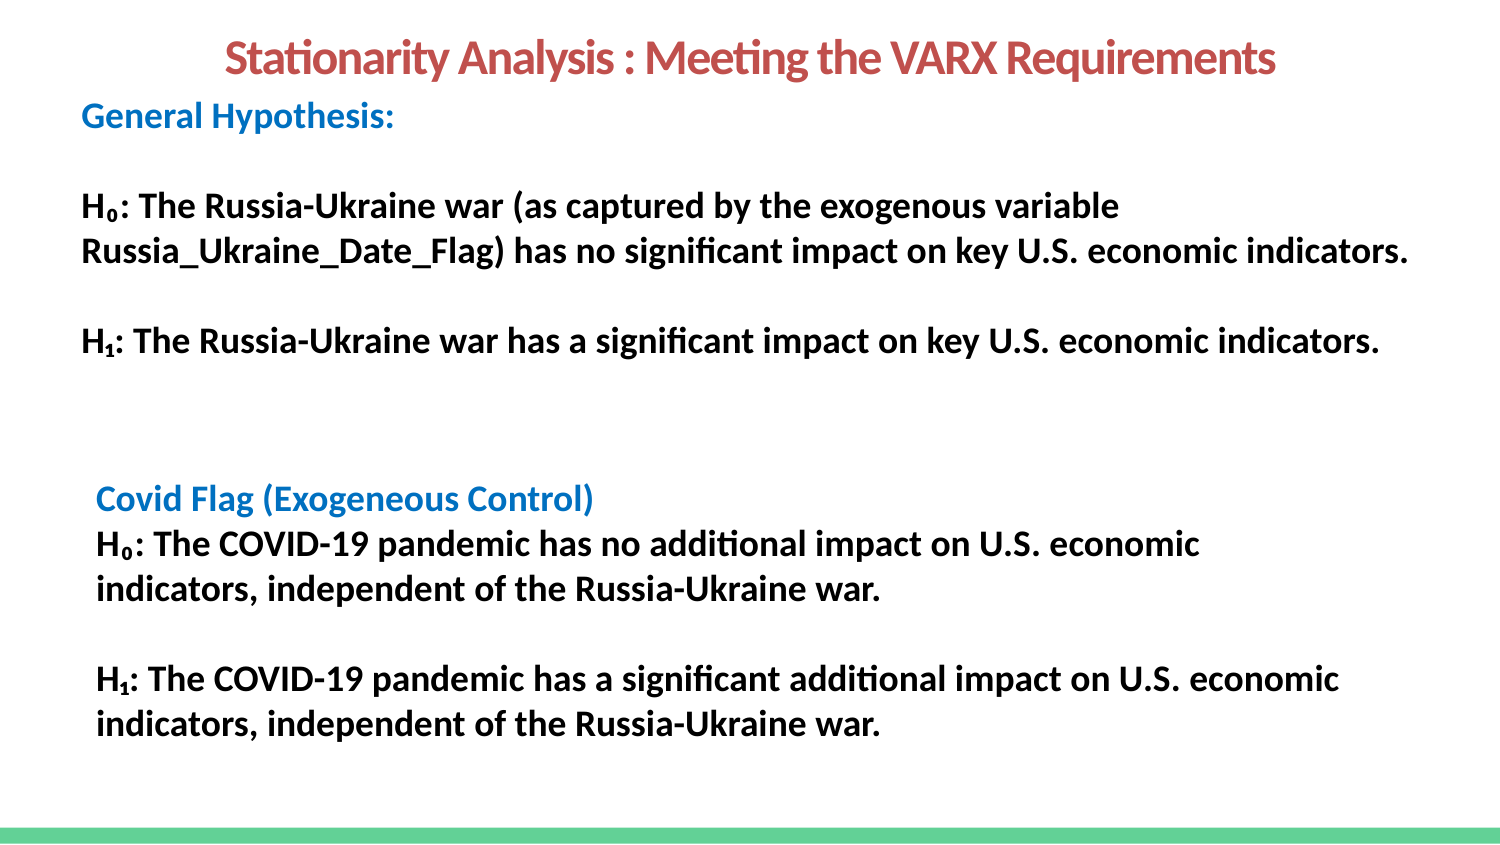

Stationarity Analysis : Meeting the VARX Requirements
General Hypothesis:

H₀: The Russia-Ukraine war (as captured by the exogenous variable  Russia_Ukraine_Date_Flag) has no significant impact on key U.S. economic indicators.

H₁: The Russia-Ukraine war has a significant impact on key U.S. economic indicators.
Covid Flag (Exogeneous Control)
H₀: The COVID-19 pandemic has no additional impact on U.S. economic indicators, independent of the Russia-Ukraine war.

H₁: The COVID-19 pandemic has a significant additional impact on U.S. economic indicators, independent of the Russia-Ukraine war.